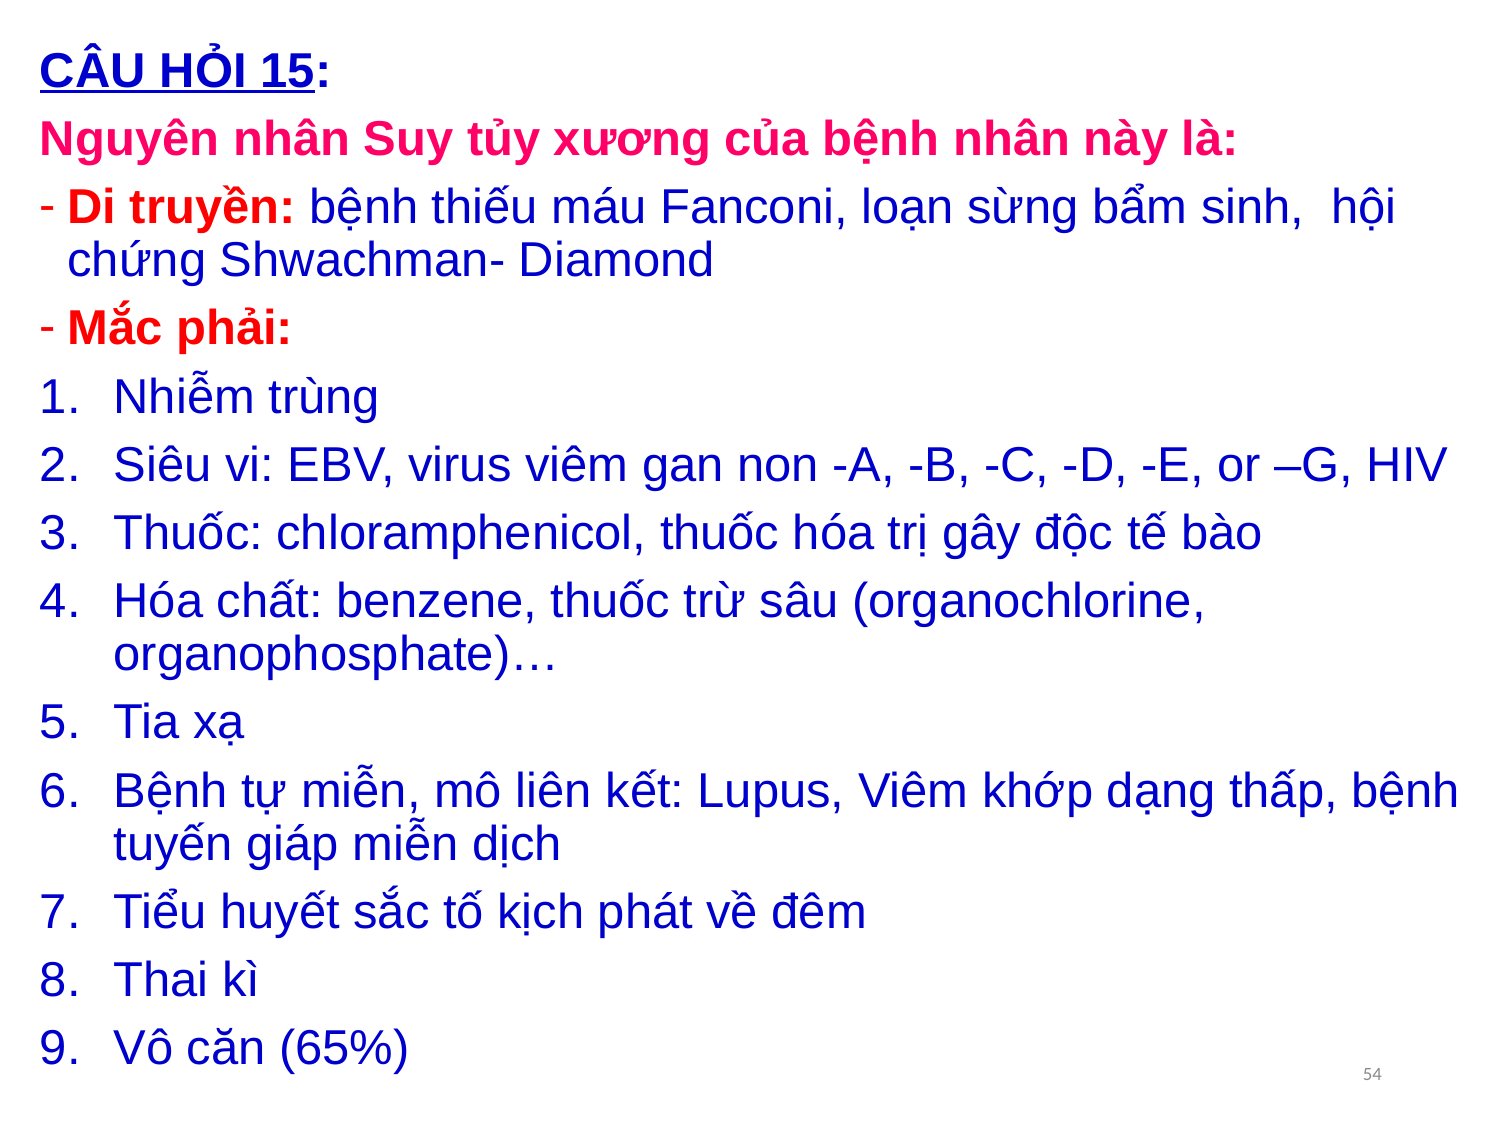

CÂU HỎI 15:
Nguyên nhân Suy tủy xương của bệnh nhân này là:
Di truyền: bệnh thiếu máu Fanconi, loạn sừng bẩm sinh,  hội chứng Shwachman- Diamond
Mắc phải:
Nhiễm trùng
Siêu vi: EBV, virus viêm gan non -A, -B, -C, -D, -E, or –G, HIV
Thuốc: chloramphenicol, thuốc hóa trị gây độc tế bào
Hóa chất: benzene, thuốc trừ sâu (organochlorine, organophosphate)…
Tia xạ
Bệnh tự miễn, mô liên kết: Lupus, Viêm khớp dạng thấp, bệnh tuyến giáp miễn dịch
Tiểu huyết sắc tố kịch phát về đêm
Thai kì
Vô căn (65%)

54